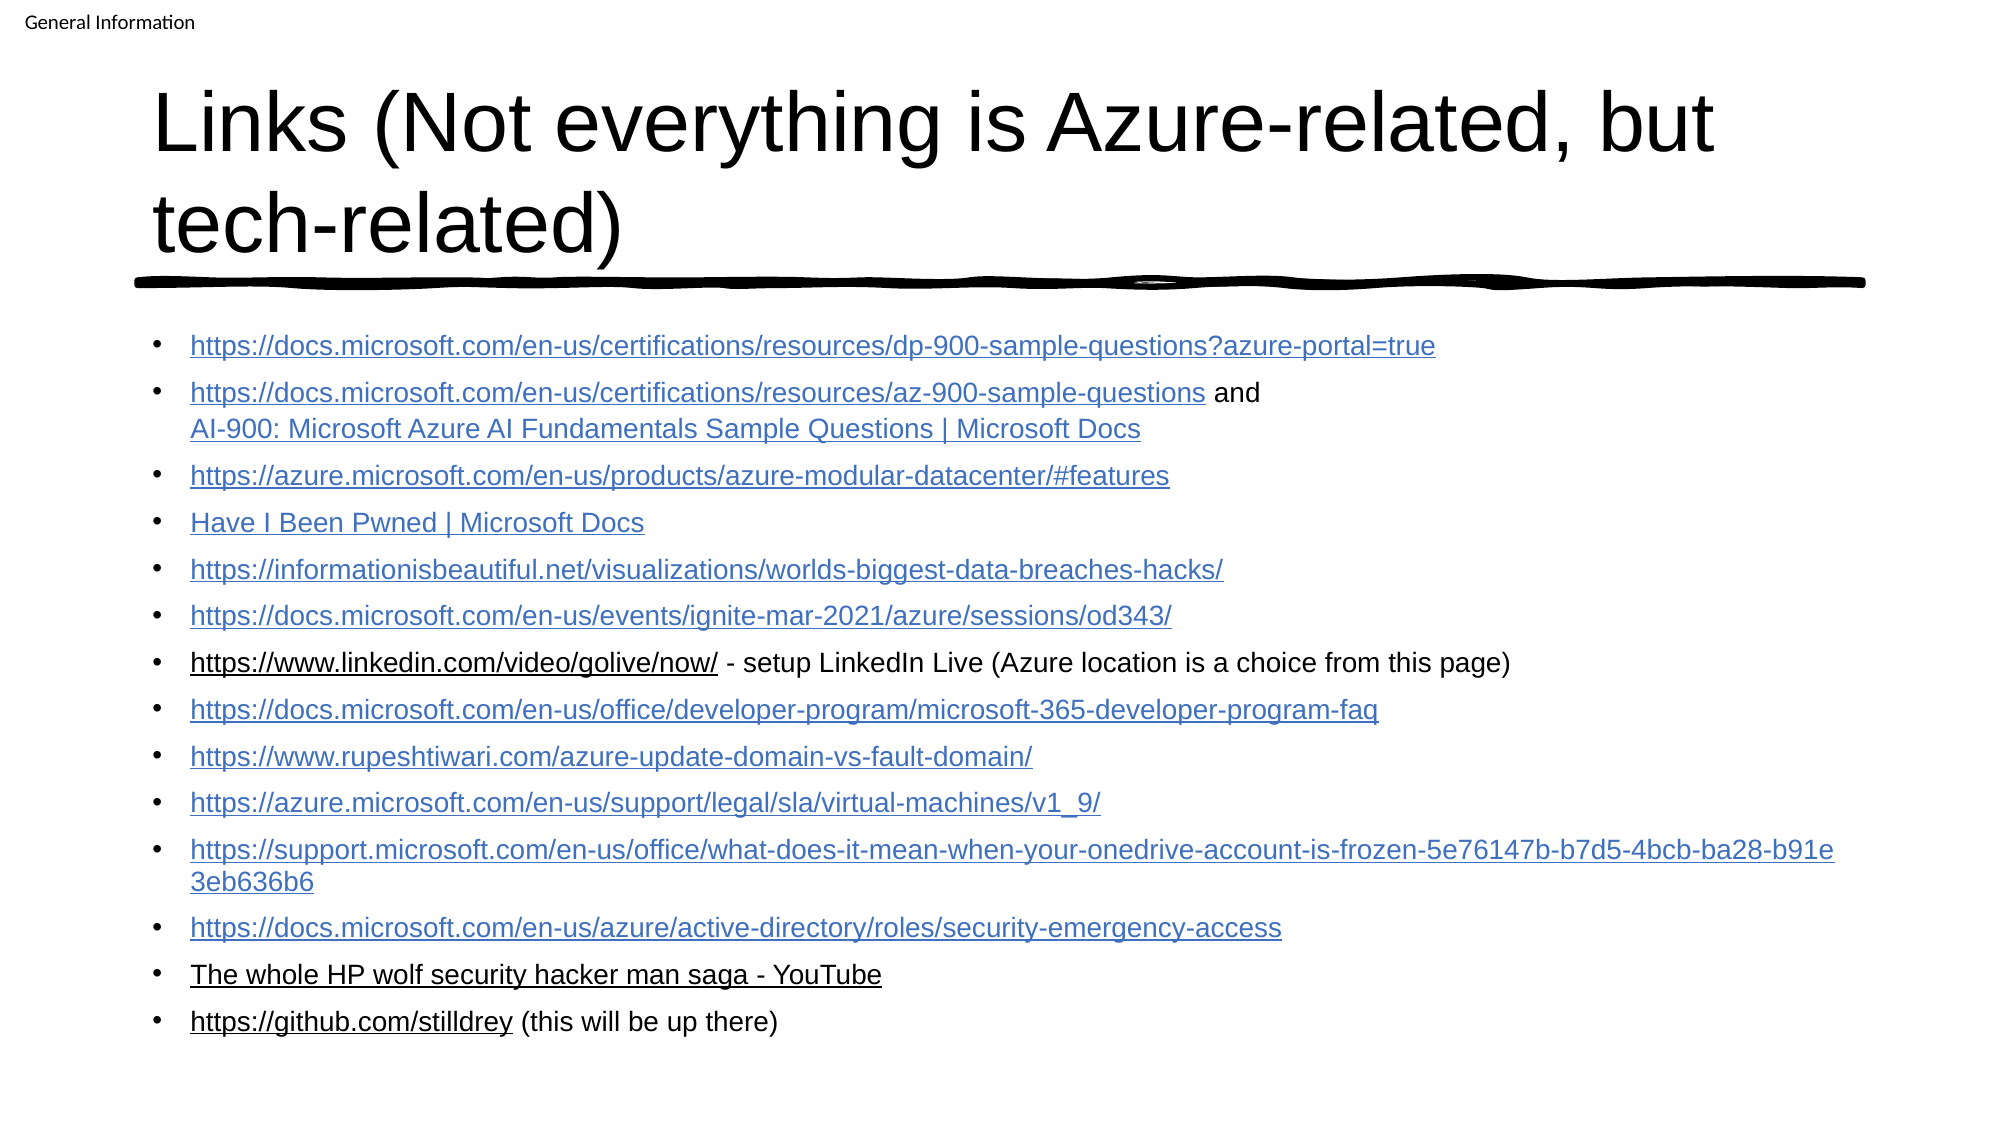

# Links (Not everything is Azure-related, but tech-related)
https://docs.microsoft.com/en-us/certifications/resources/dp-900-sample-questions?azure-portal=true
https://docs.microsoft.com/en-us/certifications/resources/az-900-sample-questions and AI-900: Microsoft Azure AI Fundamentals Sample Questions | Microsoft Docs
https://azure.microsoft.com/en-us/products/azure-modular-datacenter/#features
Have I Been Pwned | Microsoft Docs
https://informationisbeautiful.net/visualizations/worlds-biggest-data-breaches-hacks/
https://docs.microsoft.com/en-us/events/ignite-mar-2021/azure/sessions/od343/
https://www.linkedin.com/video/golive/now/ - setup LinkedIn Live (Azure location is a choice from this page)
https://docs.microsoft.com/en-us/office/developer-program/microsoft-365-developer-program-faq
https://www.rupeshtiwari.com/azure-update-domain-vs-fault-domain/
https://azure.microsoft.com/en-us/support/legal/sla/virtual-machines/v1_9/
https://support.microsoft.com/en-us/office/what-does-it-mean-when-your-onedrive-account-is-frozen-5e76147b-b7d5-4bcb-ba28-b91e3eb636b6
https://docs.microsoft.com/en-us/azure/active-directory/roles/security-emergency-access
The whole HP wolf security hacker man saga - YouTube
https://github.com/stilldrey (this will be up there)